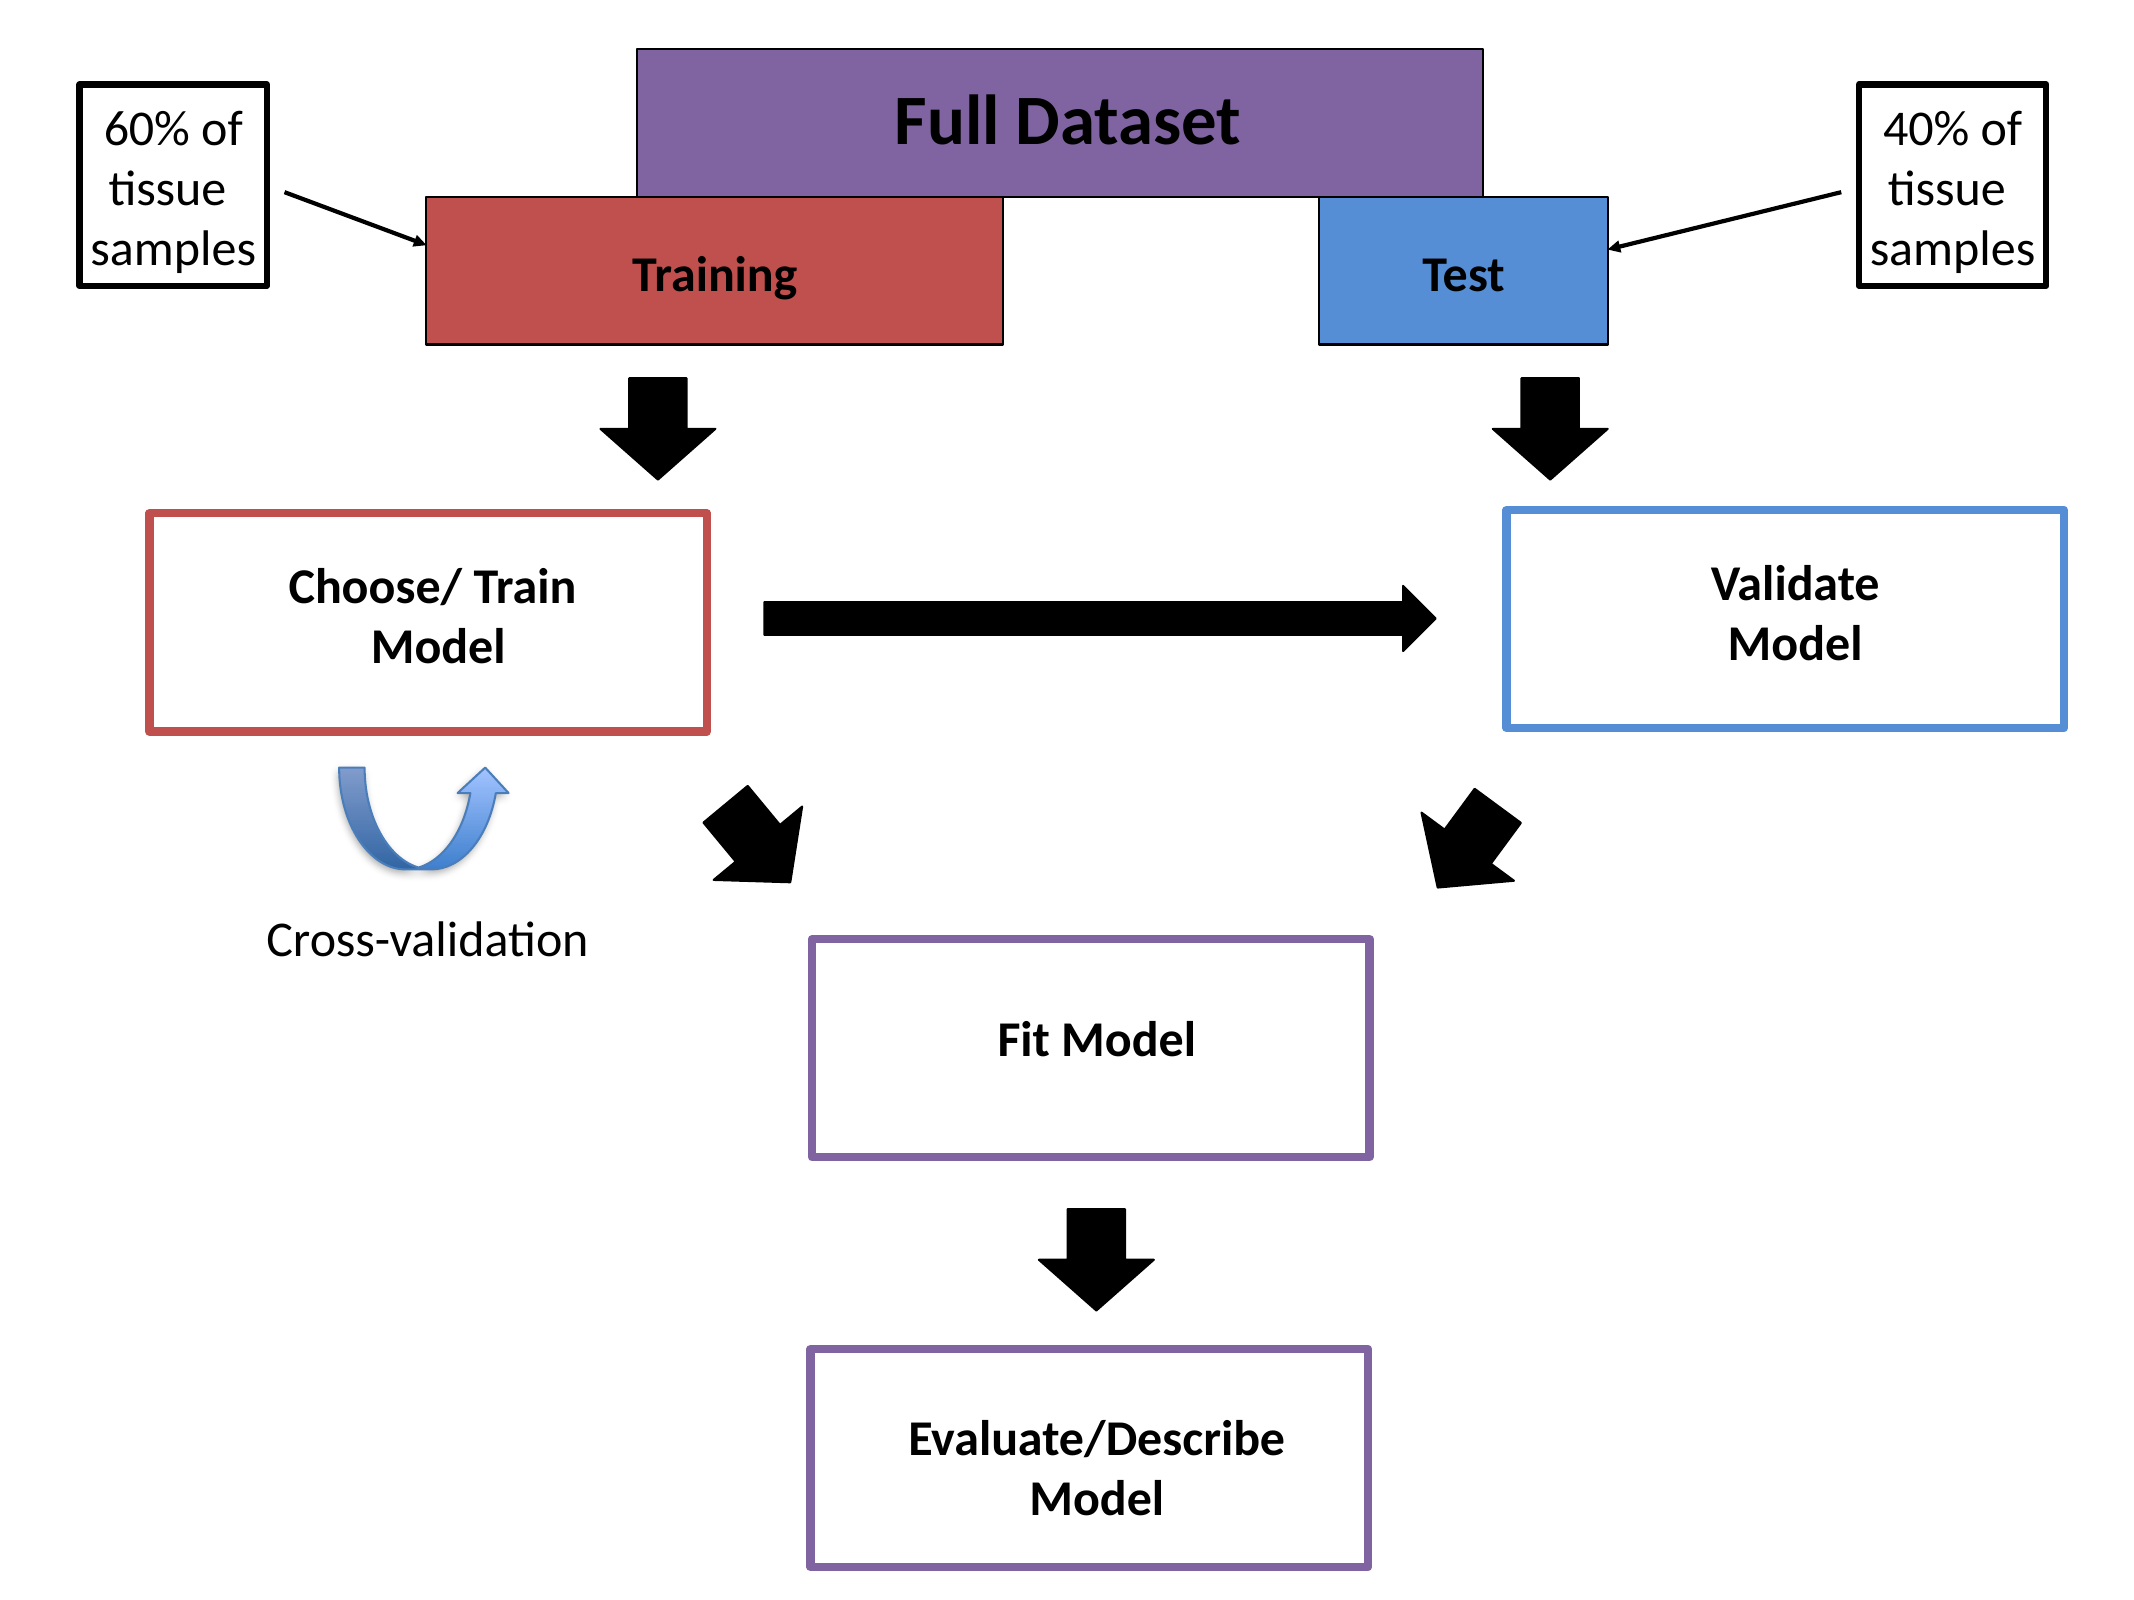

Full Dataset
60% of
tissue
samples
40% of
tissue
samples

Training

Test

Validate
Model
Choose/ Train
Model

Cross-validation

Fit Model

Evaluate/Describe
Model